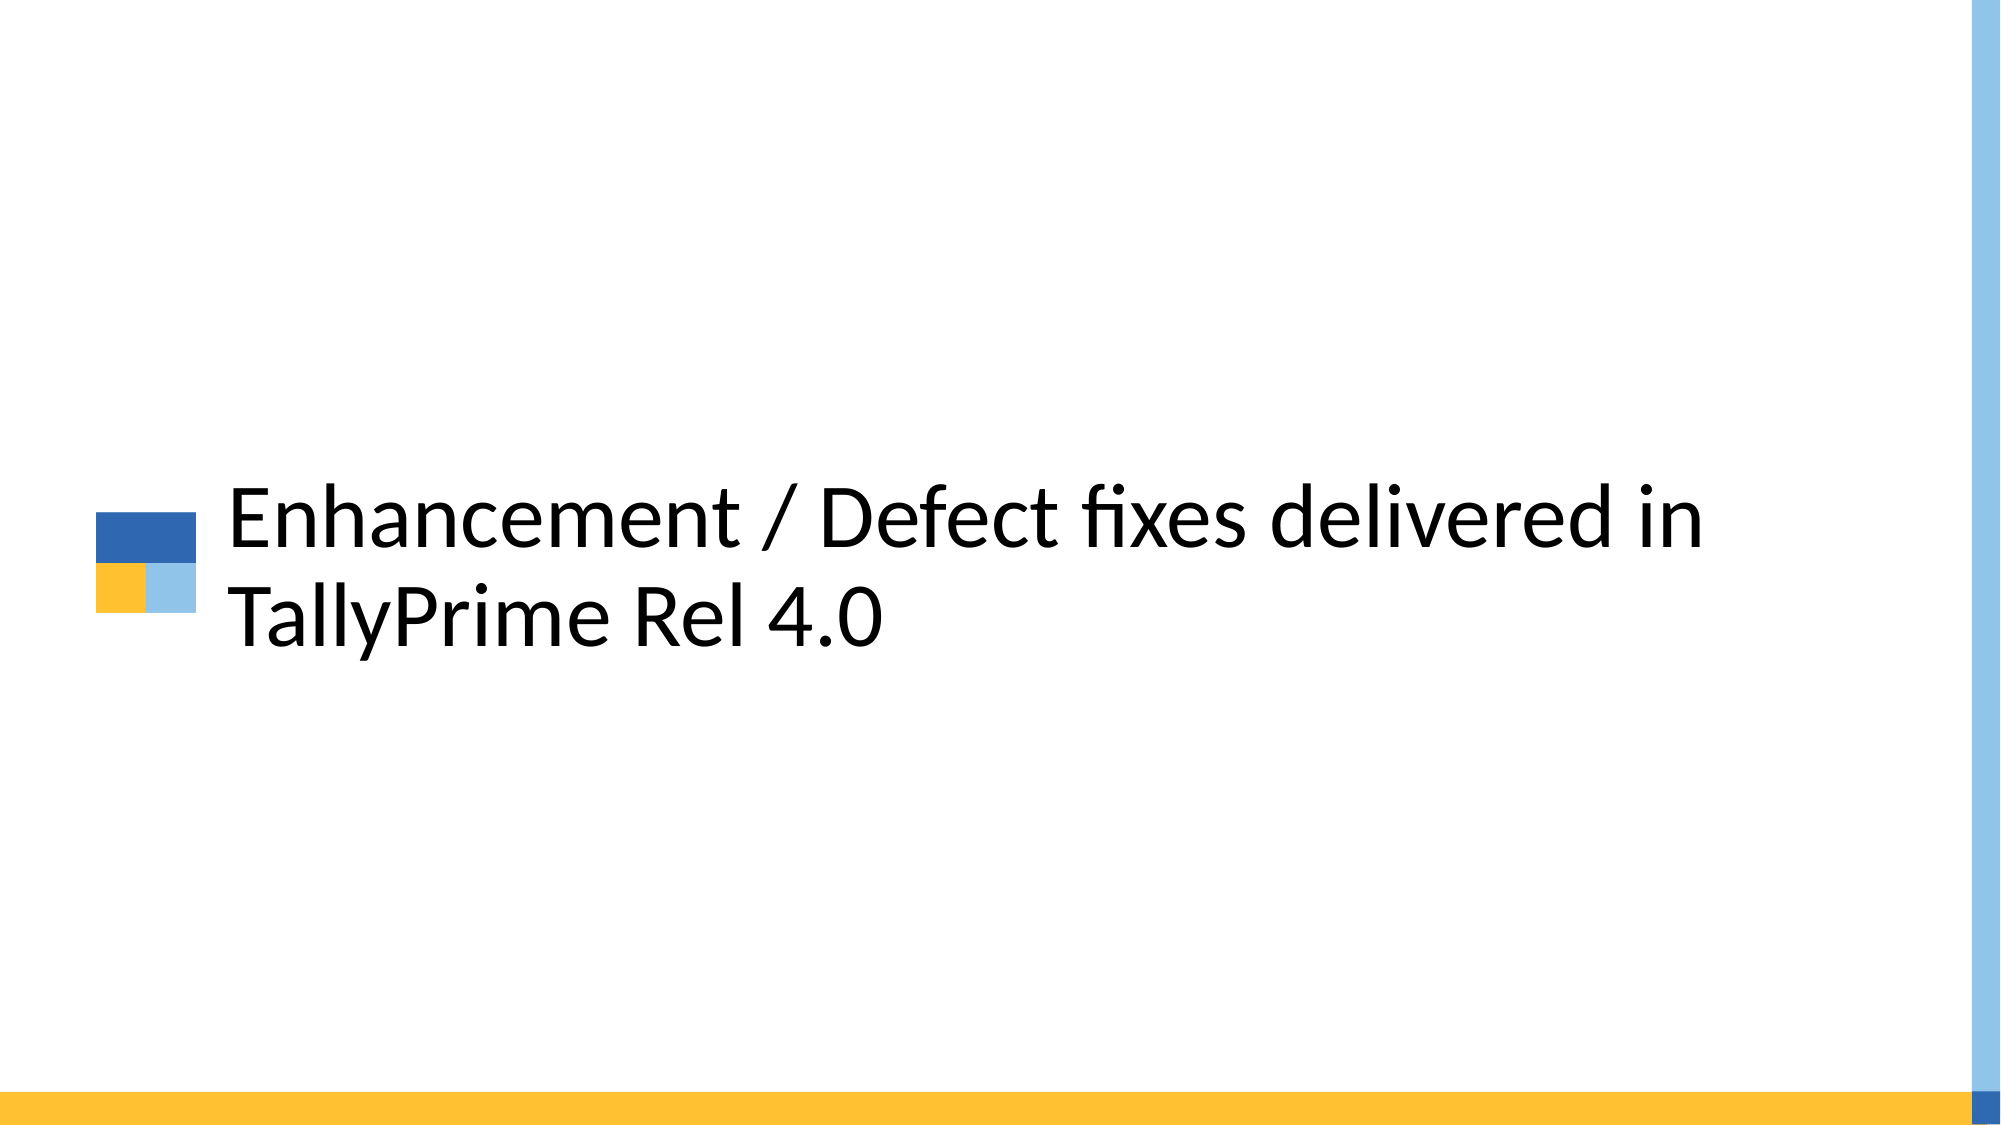

Enhancement / Defect fixes delivered in
TallyPrime Rel 4.0